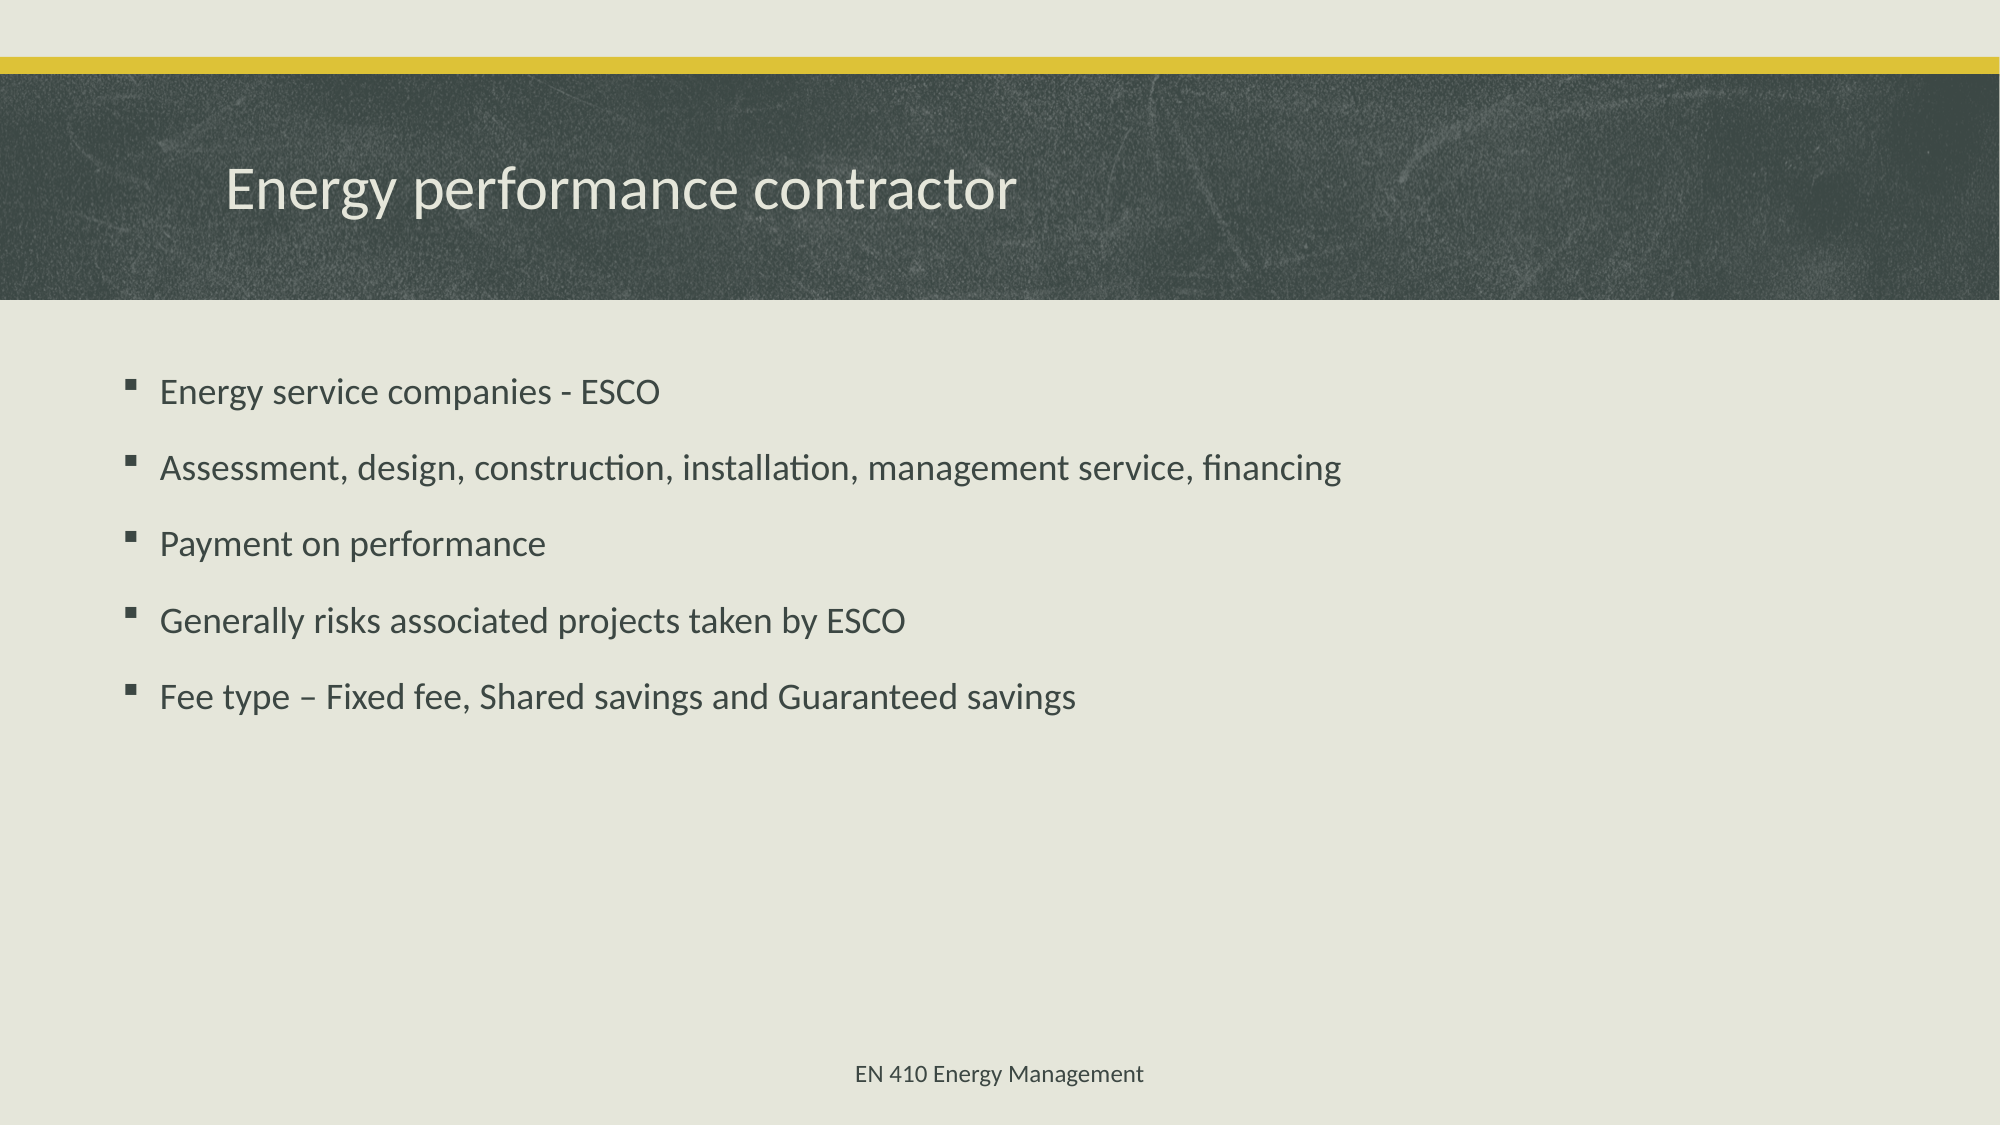

# Energy performance contractor
Energy service companies - ESCO
Assessment, design, construction, installation, management service, financing
Payment on performance
Generally risks associated projects taken by ESCO
Fee type – Fixed fee, Shared savings and Guaranteed savings
EN 410 Energy Management